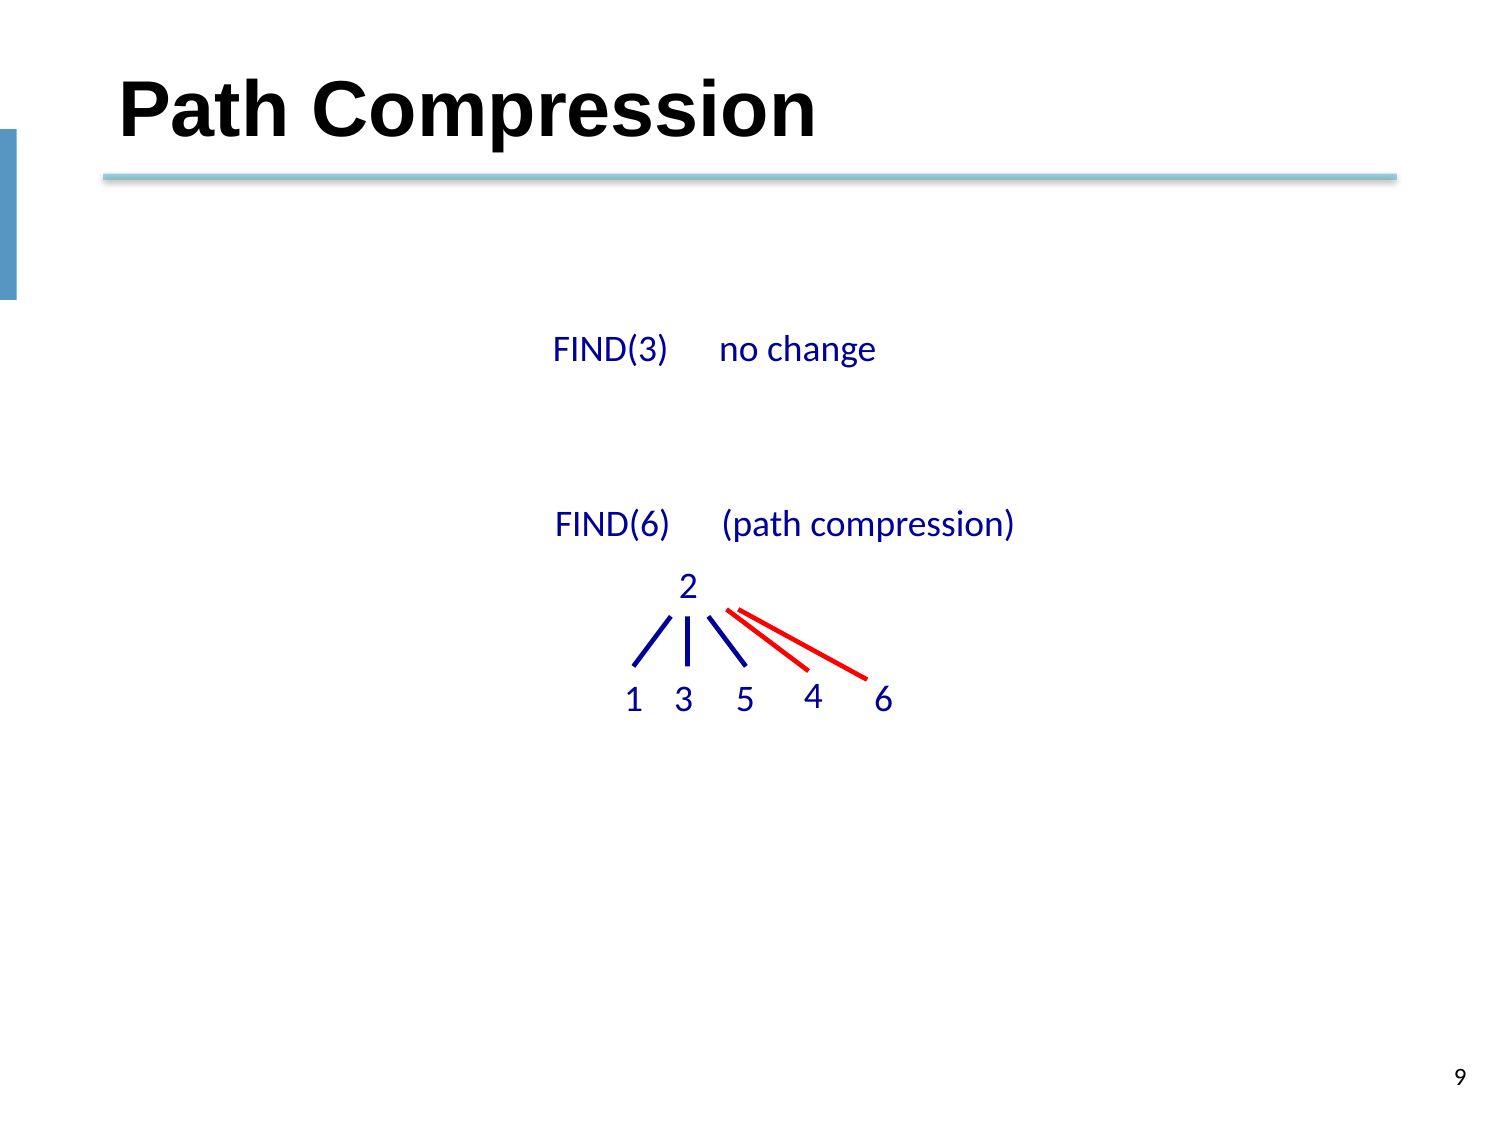

# Path Compression
FIND(3)      no change
FIND(6)      (path compression)
2

4
1
3
5
6
9